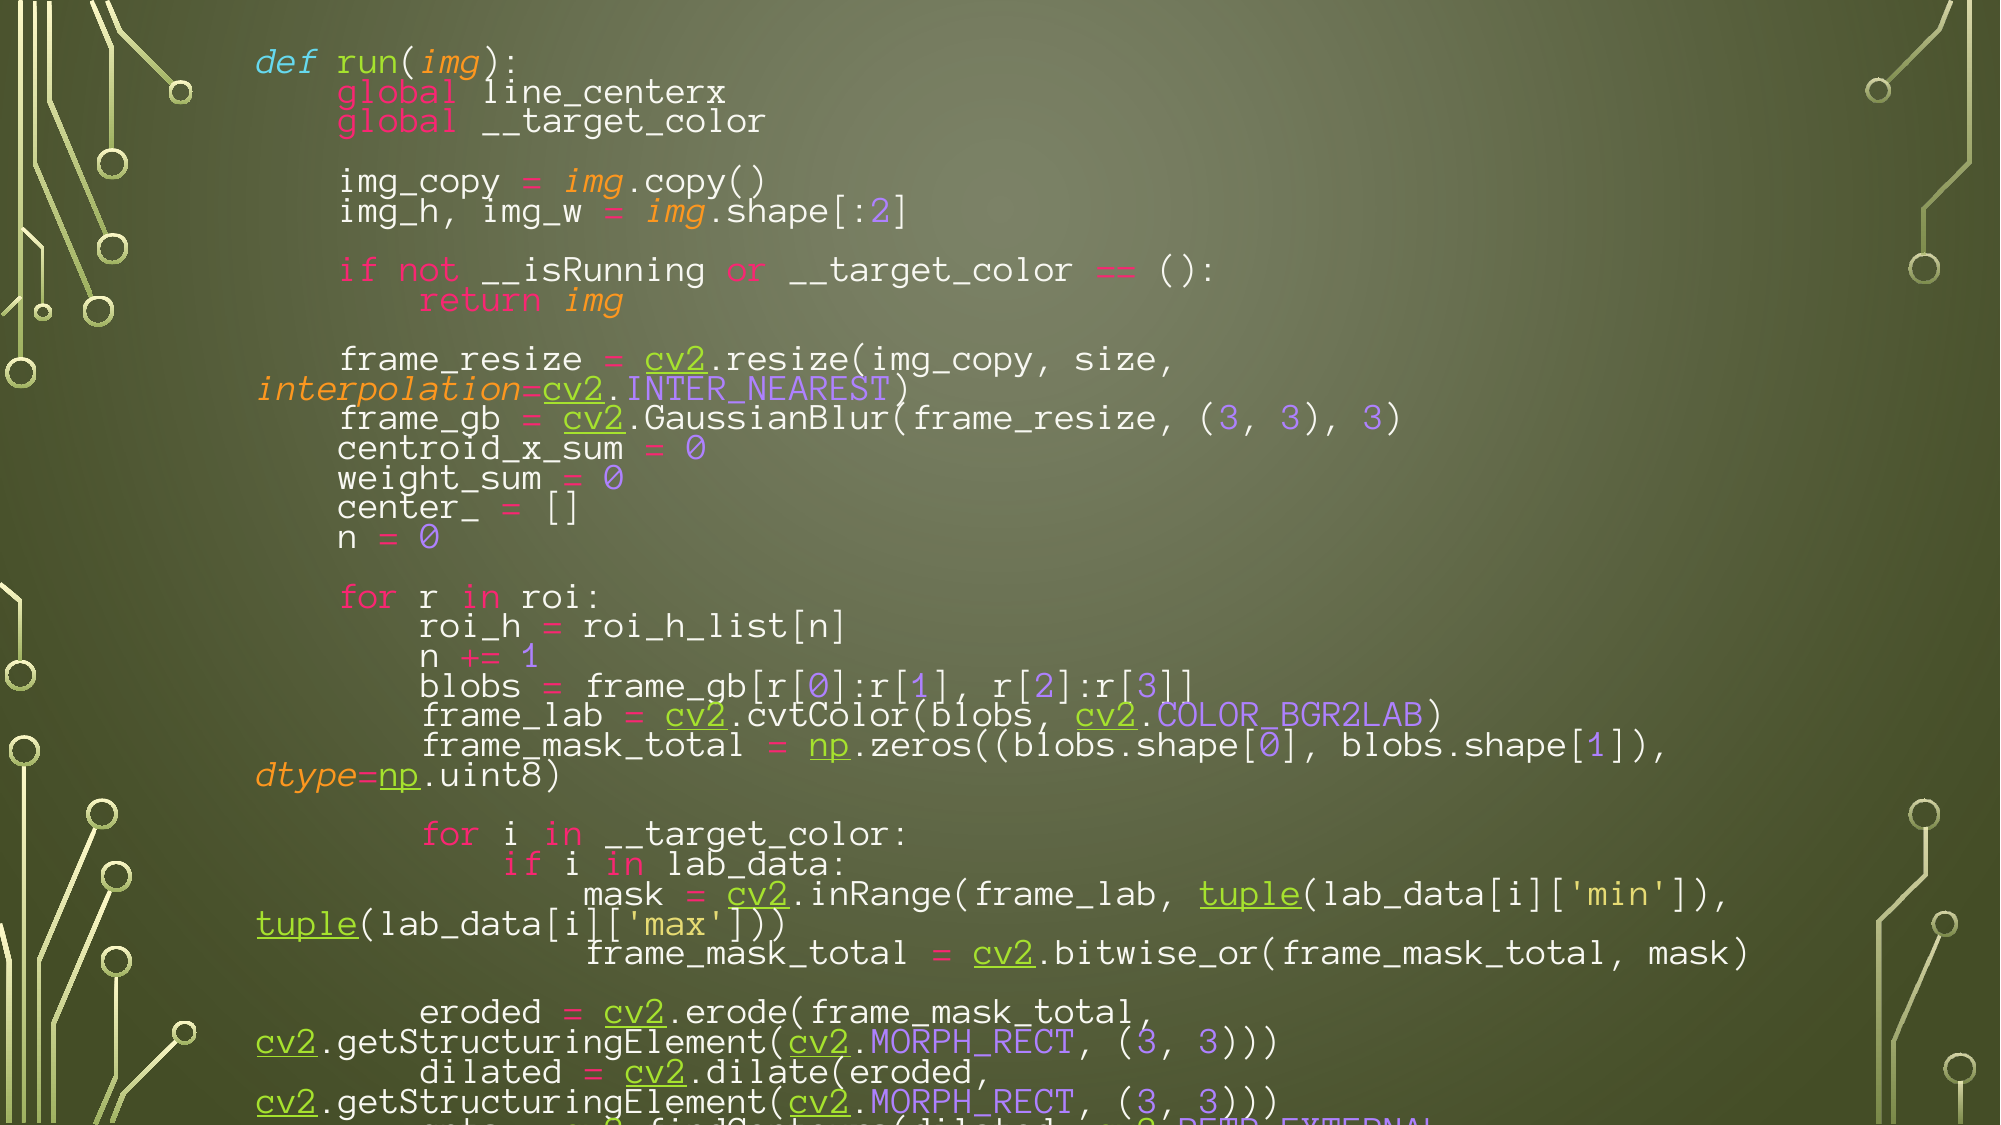

def run(img):
    global line_centerx
    global __target_color
    img_copy = img.copy()
    img_h, img_w = img.shape[:2]
    if not __isRunning or __target_color == ():
        return img
    frame_resize = cv2.resize(img_copy, size, interpolation=cv2.INTER_NEAREST)
    frame_gb = cv2.GaussianBlur(frame_resize, (3, 3), 3)
    centroid_x_sum = 0
    weight_sum = 0
    center_ = []
    n = 0
    for r in roi:
        roi_h = roi_h_list[n]
        n += 1
        blobs = frame_gb[r[0]:r[1], r[2]:r[3]]
        frame_lab = cv2.cvtColor(blobs, cv2.COLOR_BGR2LAB)
        frame_mask_total = np.zeros((blobs.shape[0], blobs.shape[1]), dtype=np.uint8)
        for i in __target_color:
            if i in lab_data:
                mask = cv2.inRange(frame_lab, tuple(lab_data[i]['min']), tuple(lab_data[i]['max']))
                frame_mask_total = cv2.bitwise_or(frame_mask_total, mask)
        eroded = cv2.erode(frame_mask_total, cv2.getStructuringElement(cv2.MORPH_RECT, (3, 3)))
        dilated = cv2.dilate(eroded, cv2.getStructuringElement(cv2.MORPH_RECT, (3, 3)))
        cnts = cv2.findContours(dilated, cv2.RETR_EXTERNAL, cv2.CHAIN_APPROX_TC89_L1)[-2]
        cnt_large, area = getAreaMaxContour(cnts)
        if cnt_large is not None:
            rect = cv2.minAreaRect(cnt_large)
            box = np.intp(cv2.boxPoints(rect))
            for i in range(4):
                box[i, 1] = box[i, 1] + (n - 1) * roi_h + roi[0][0]
                box[i, 1] = int(Misc.map(box[i, 1], 0, size[1], 0, img_h))
            for i in range(4):
                box[i, 0] = int(Misc.map(box[i, 0], 0, size[0], 0, img_w))
            cv2.drawContours(img, [box], -1, (0, 0, 255, 255), 2)
            pt1_x, pt1_y = box[0, 0], box[0, 1]
            pt3_x, pt3_y = box[2, 0], box[2, 1]
            center_x, center_y = (pt1_x + pt3_x) / 2, (pt1_y + pt3_y) / 2
            cv2.circle(img, (int(center_x), int(center_y)), 5, (0, 0, 255), -1)
            center_.append([center_x, center_y])
            centroid_x_sum += center_x * r[4]
            weight_sum += r[4]
    if weight_sum != 0:
        line_centerx = int(centroid_x_sum / weight_sum)
        cv2.circle(img, (line_centerx, int(center_y)), 10, (0, 255, 255), -1)
    else:
        line_centerx = -1
    return img